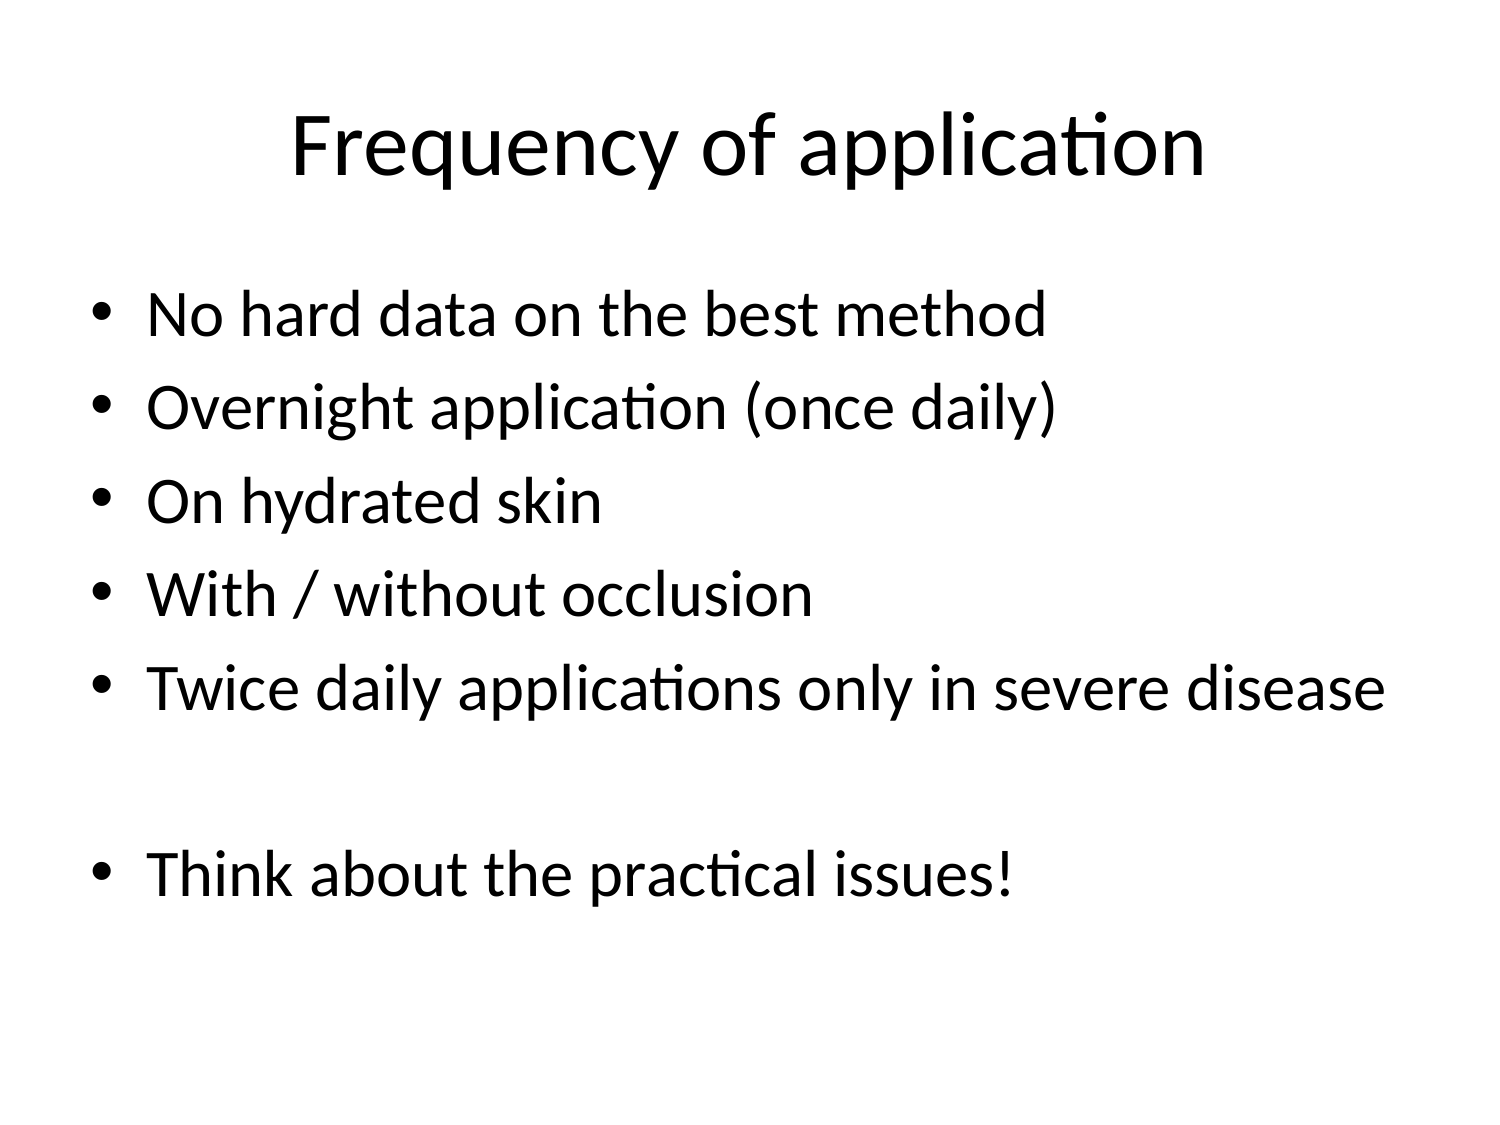

# Frequency of application
No hard data on the best method
Overnight application (once daily)
On hydrated skin
With / without occlusion
Twice daily applications only in severe disease

Think about the practical issues!